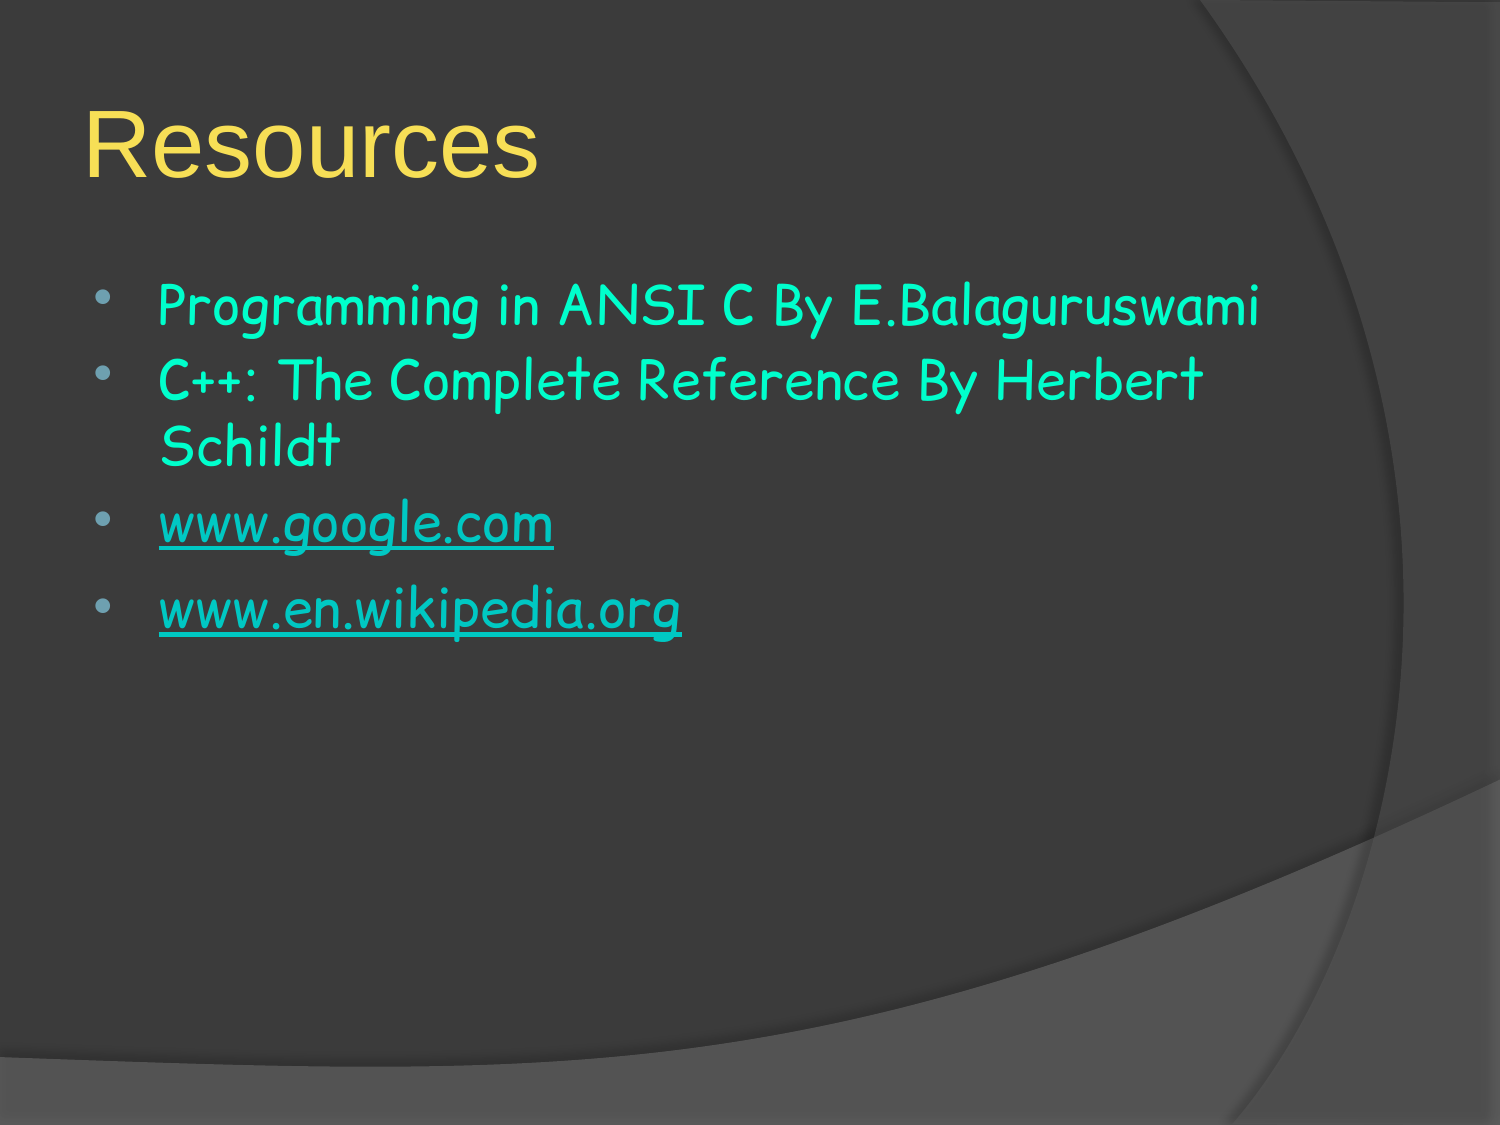

# Resources
Programming in ANSI C By E.Balaguruswami
C++: The Complete Reference By Herbert Schildt
www.google.com
www.en.wikipedia.org